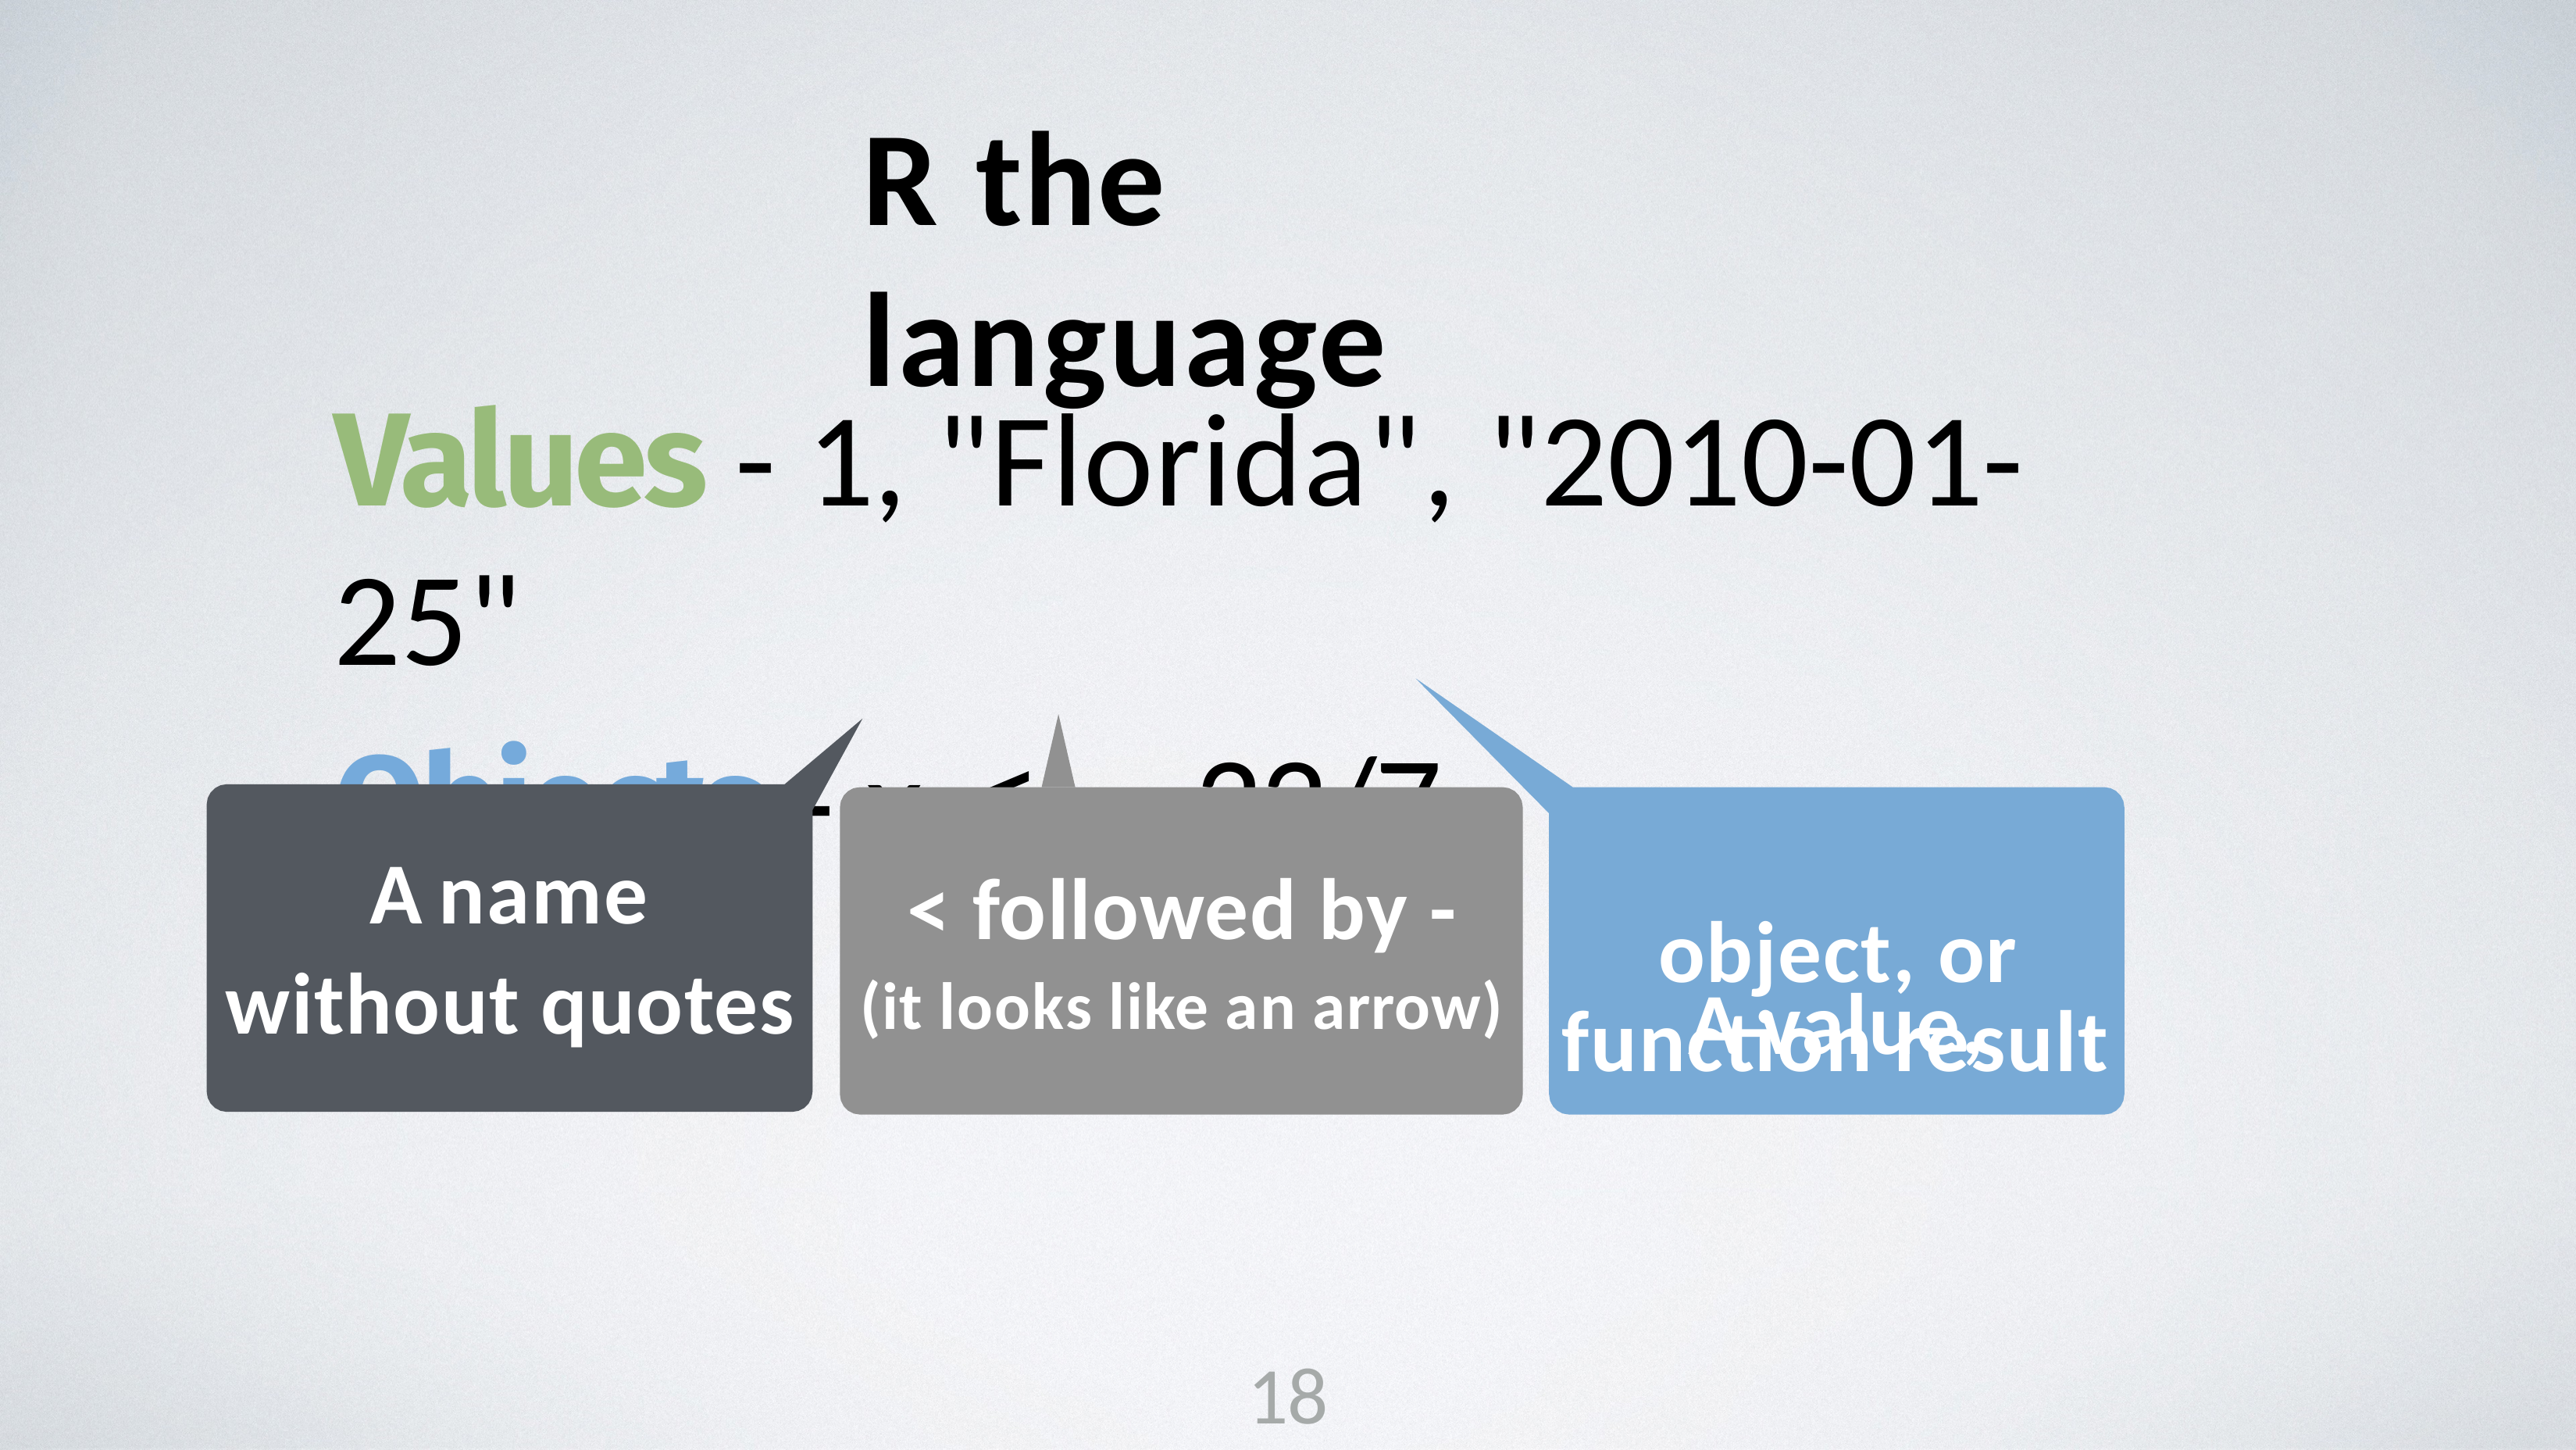

# R the language
Values - 1, "Florida", "2010-01-25"
Objects - x <- 22/7
A value,

A name  without quotes
< followed by -
(it looks like an arrow)
object, or  function result
18